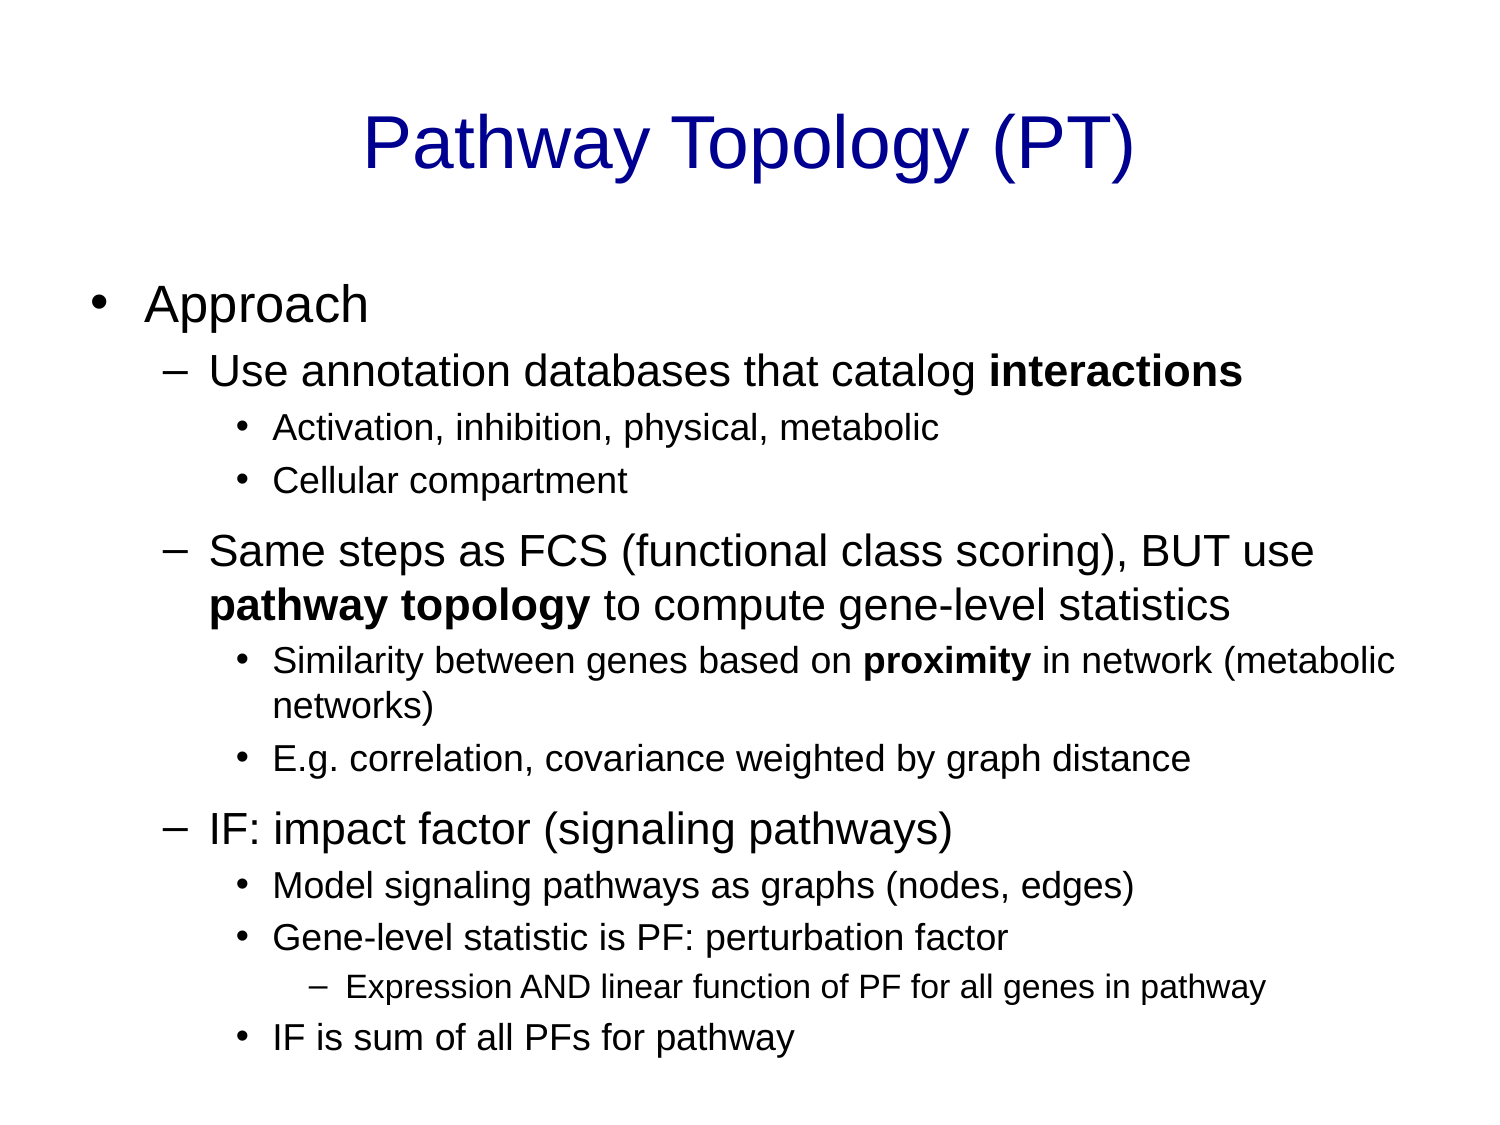

# Pathway Topology (PT)
Approach
Use annotation databases that catalog interactions
Activation, inhibition, physical, metabolic
Cellular compartment
Same steps as FCS (functional class scoring), BUT use pathway topology to compute gene-level statistics
Similarity between genes based on proximity in network (metabolic networks)
E.g. correlation, covariance weighted by graph distance
IF: impact factor (signaling pathways)
Model signaling pathways as graphs (nodes, edges)
Gene-level statistic is PF: perturbation factor
Expression AND linear function of PF for all genes in pathway
IF is sum of all PFs for pathway